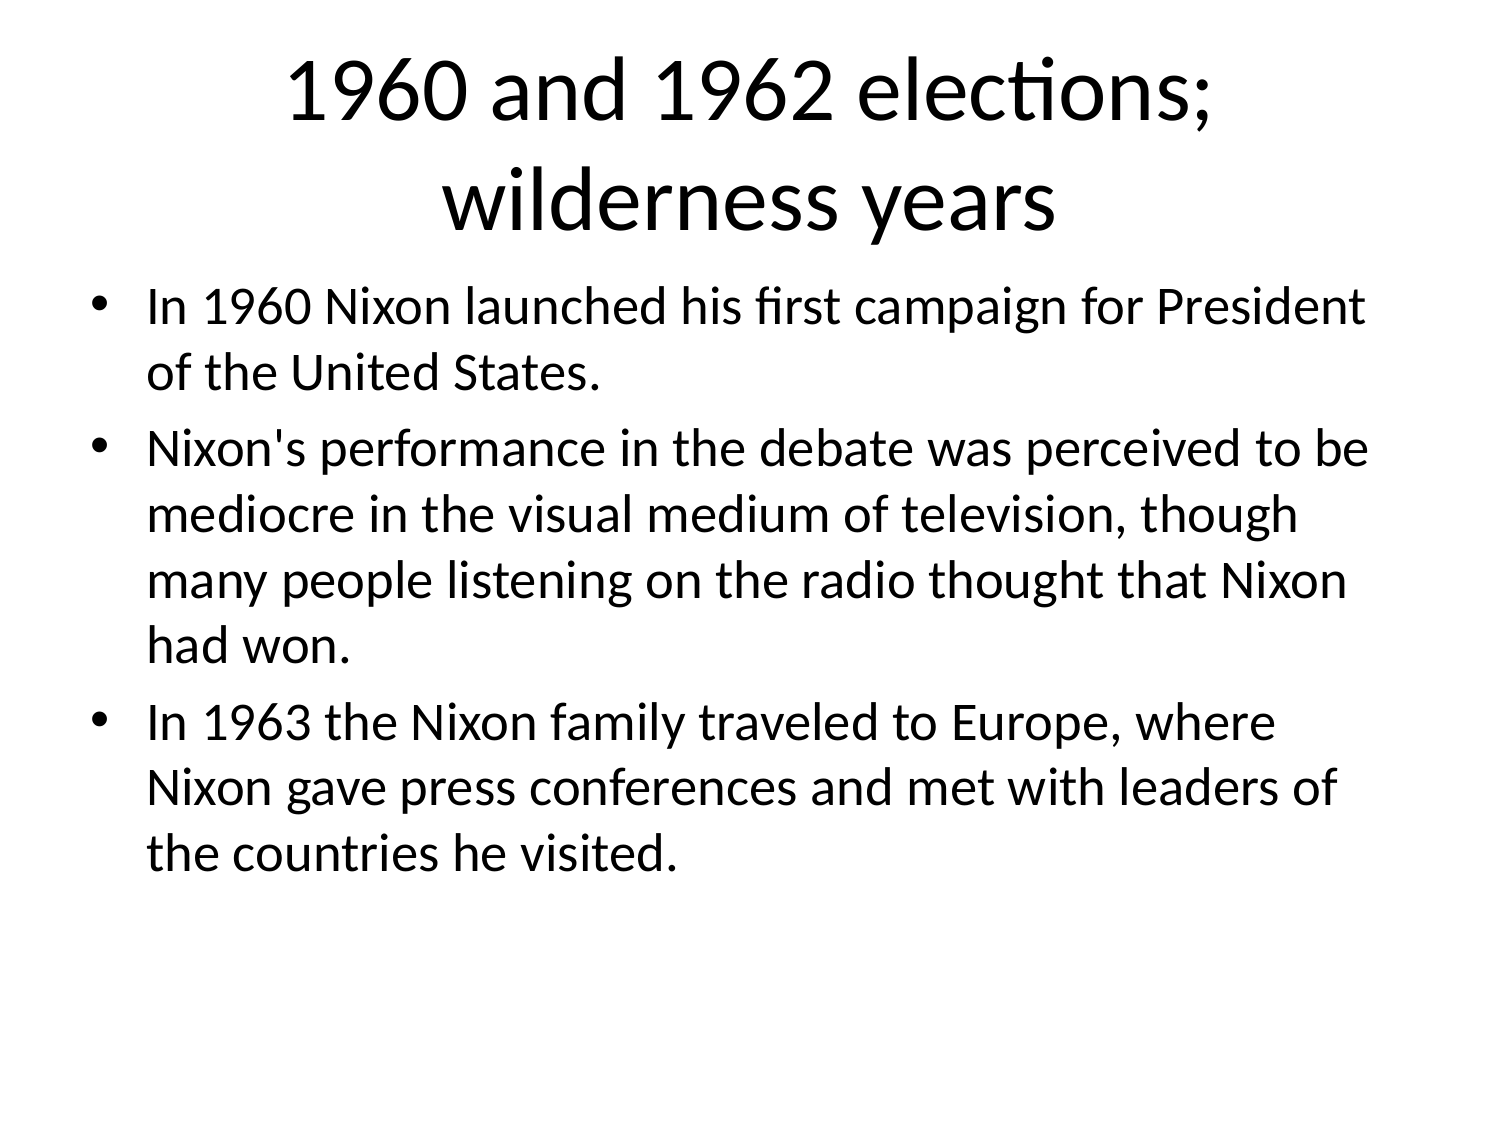

# 1960 and 1962 elections; wilderness years
In 1960 Nixon launched his first campaign for President of the United States.
Nixon's performance in the debate was perceived to be mediocre in the visual medium of television, though many people listening on the radio thought that Nixon had won.
In 1963 the Nixon family traveled to Europe, where Nixon gave press conferences and met with leaders of the countries he visited.